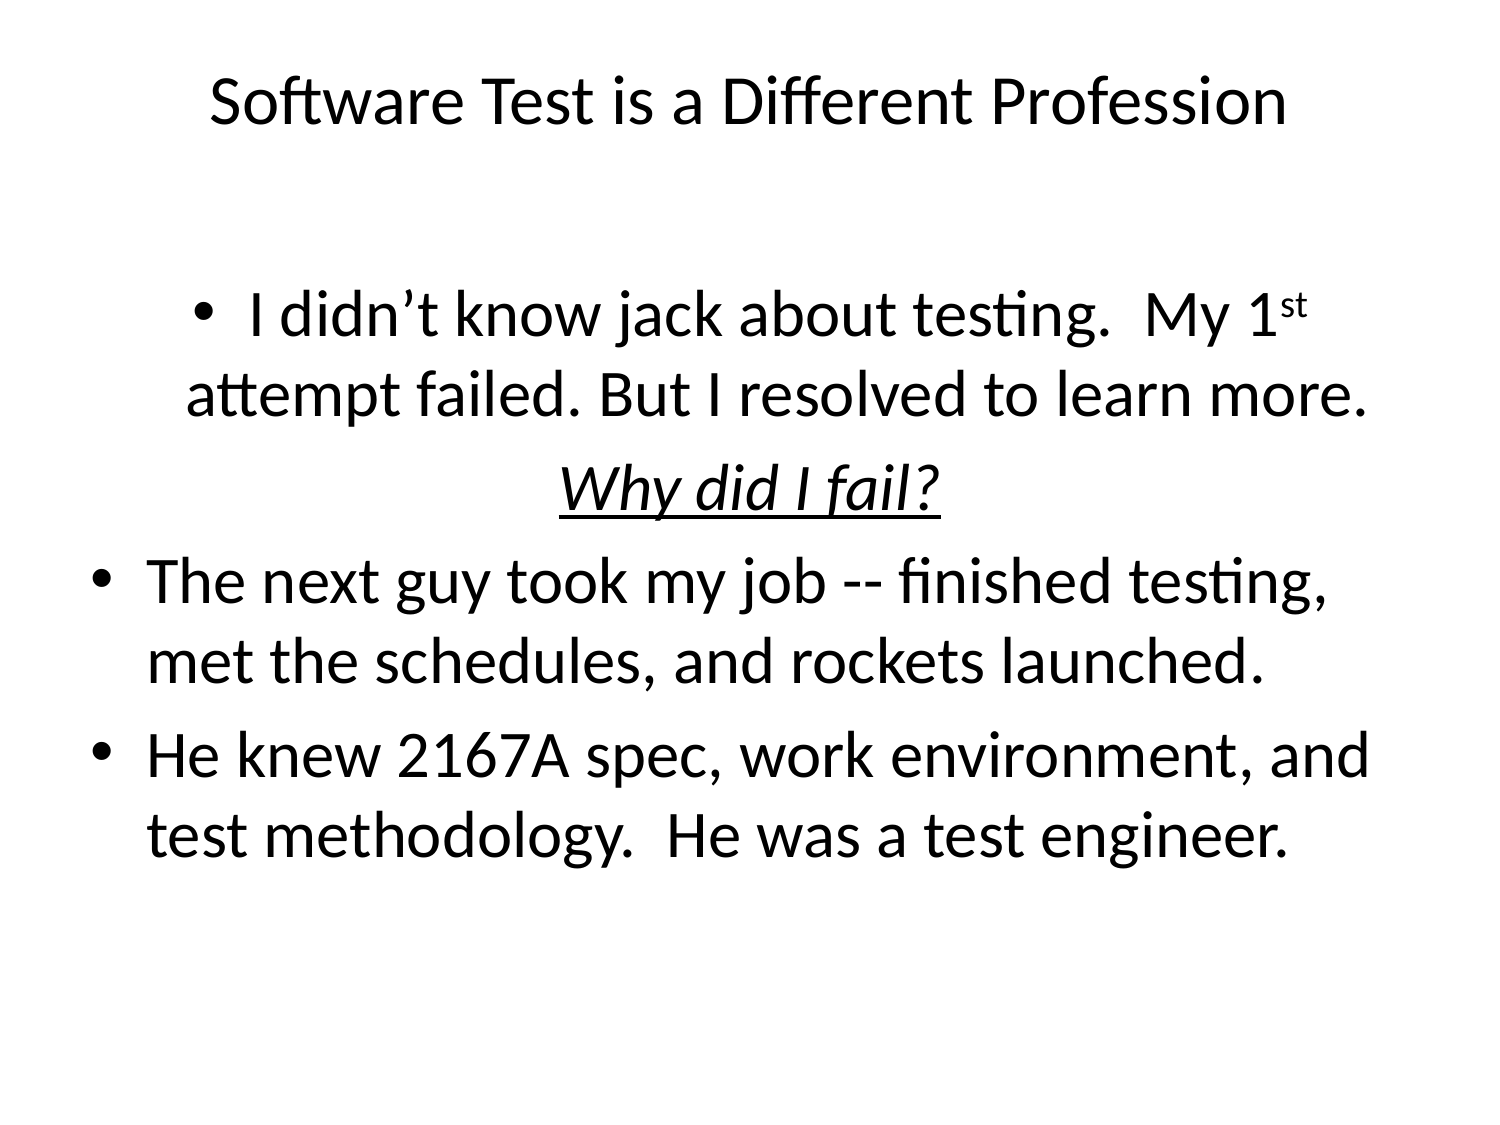

# Software Test is a Different Profession
I didn’t know jack about testing.  My 1st attempt failed. But I resolved to learn more.
Why did I fail?
The next guy took my job -- finished testing, met the schedules, and rockets launched.
He knew 2167A spec, work environment, and test methodology.  He was a test engineer.